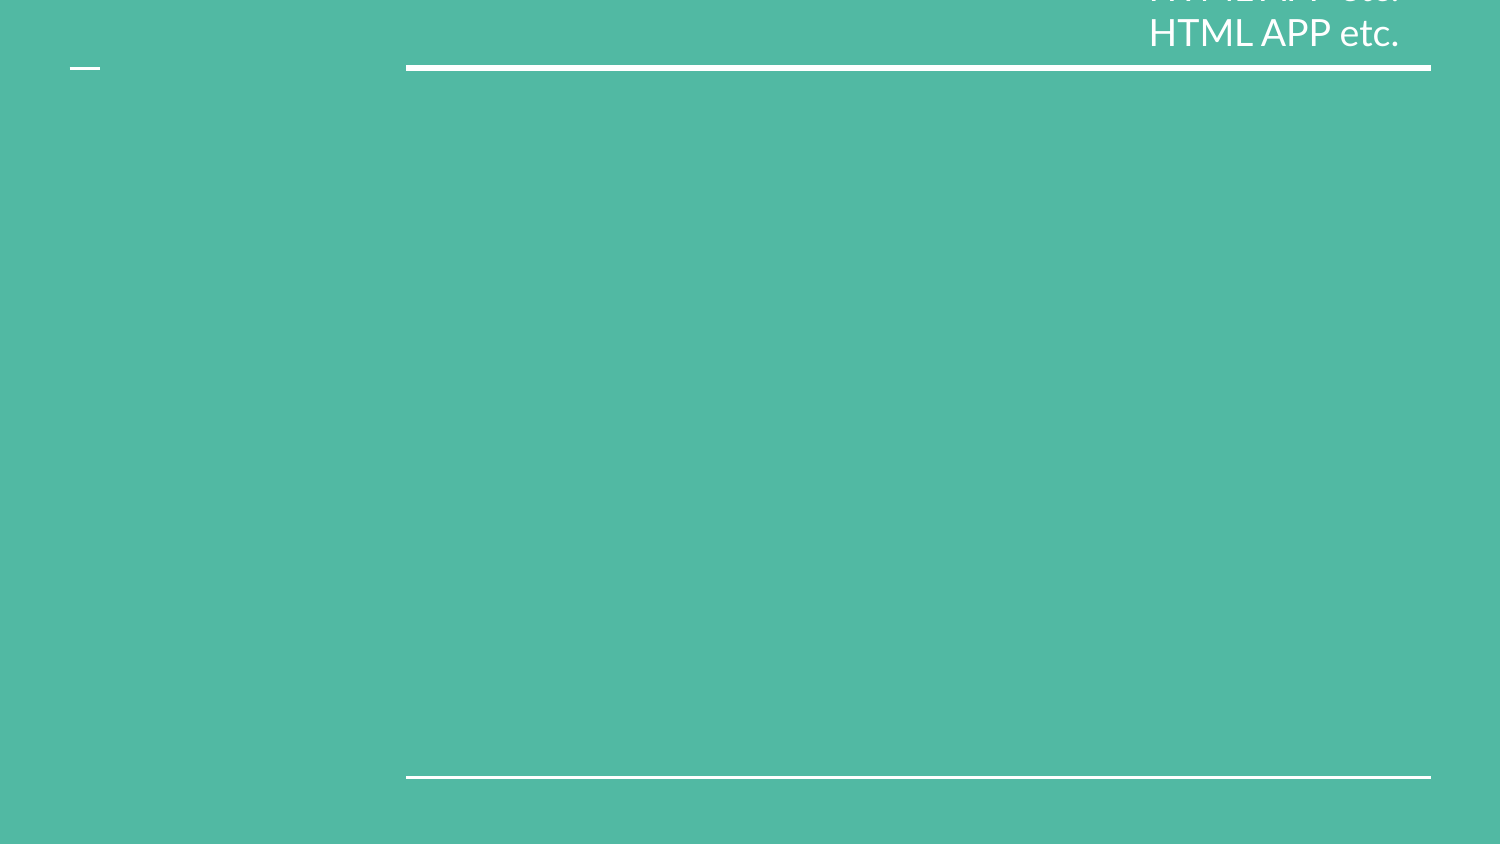

HTML APP etc.
HTML APP etc.

HTML APP etc.
#